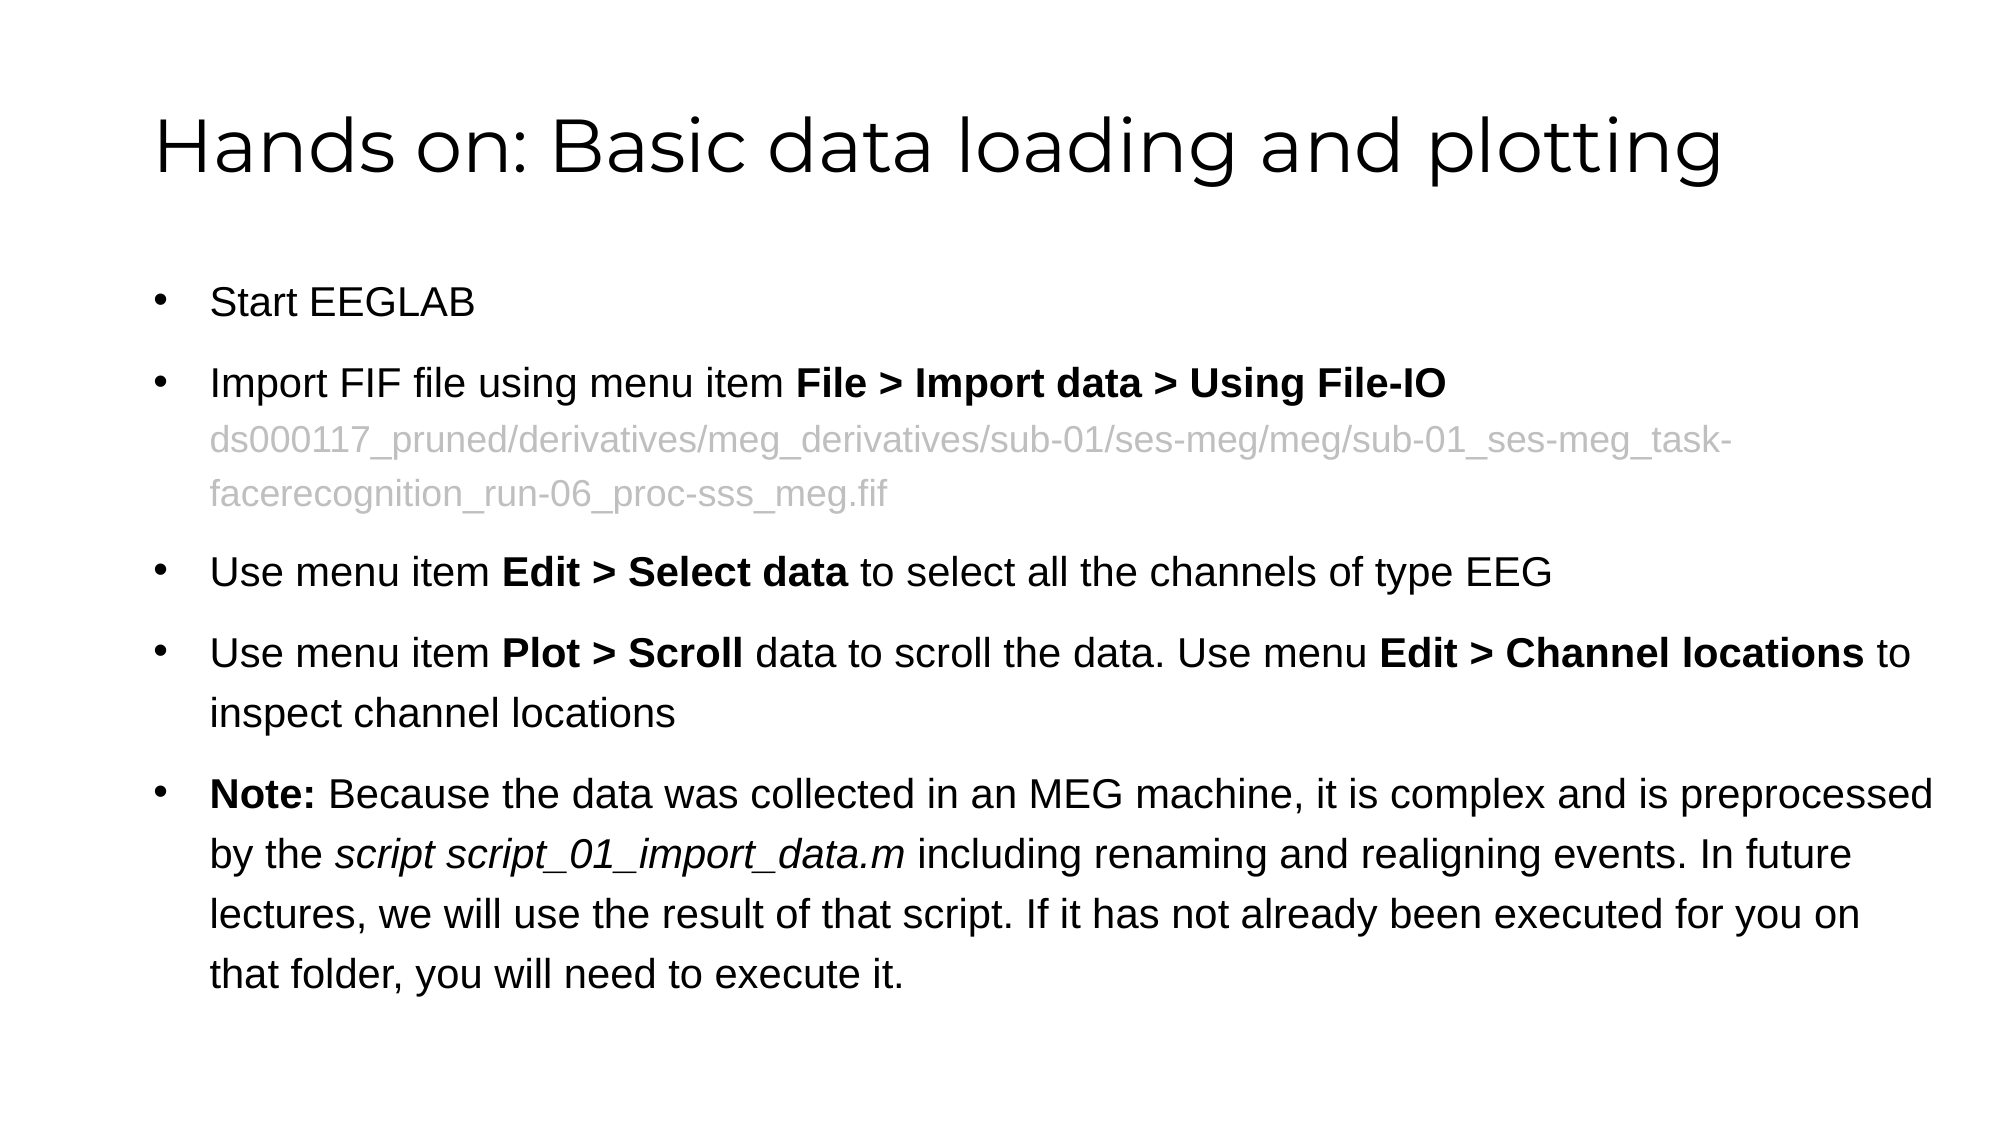

# Hands on: Basic data loading and plotting
Start EEGLAB
Import FIF file using menu item File > Import data > Using File-IO ds000117_pruned/derivatives/meg_derivatives/sub-01/ses-meg/meg/sub-01_ses-meg_task-facerecognition_run-06_proc-sss_meg.fif
Use menu item Edit > Select data to select all the channels of type EEG
Use menu item Plot > Scroll data to scroll the data. Use menu Edit > Channel locations to inspect channel locations
Note: Because the data was collected in an MEG machine, it is complex and is preprocessed by the script script_01_import_data.m including renaming and realigning events. In future lectures, we will use the result of that script. If it has not already been executed for you on that folder, you will need to execute it.